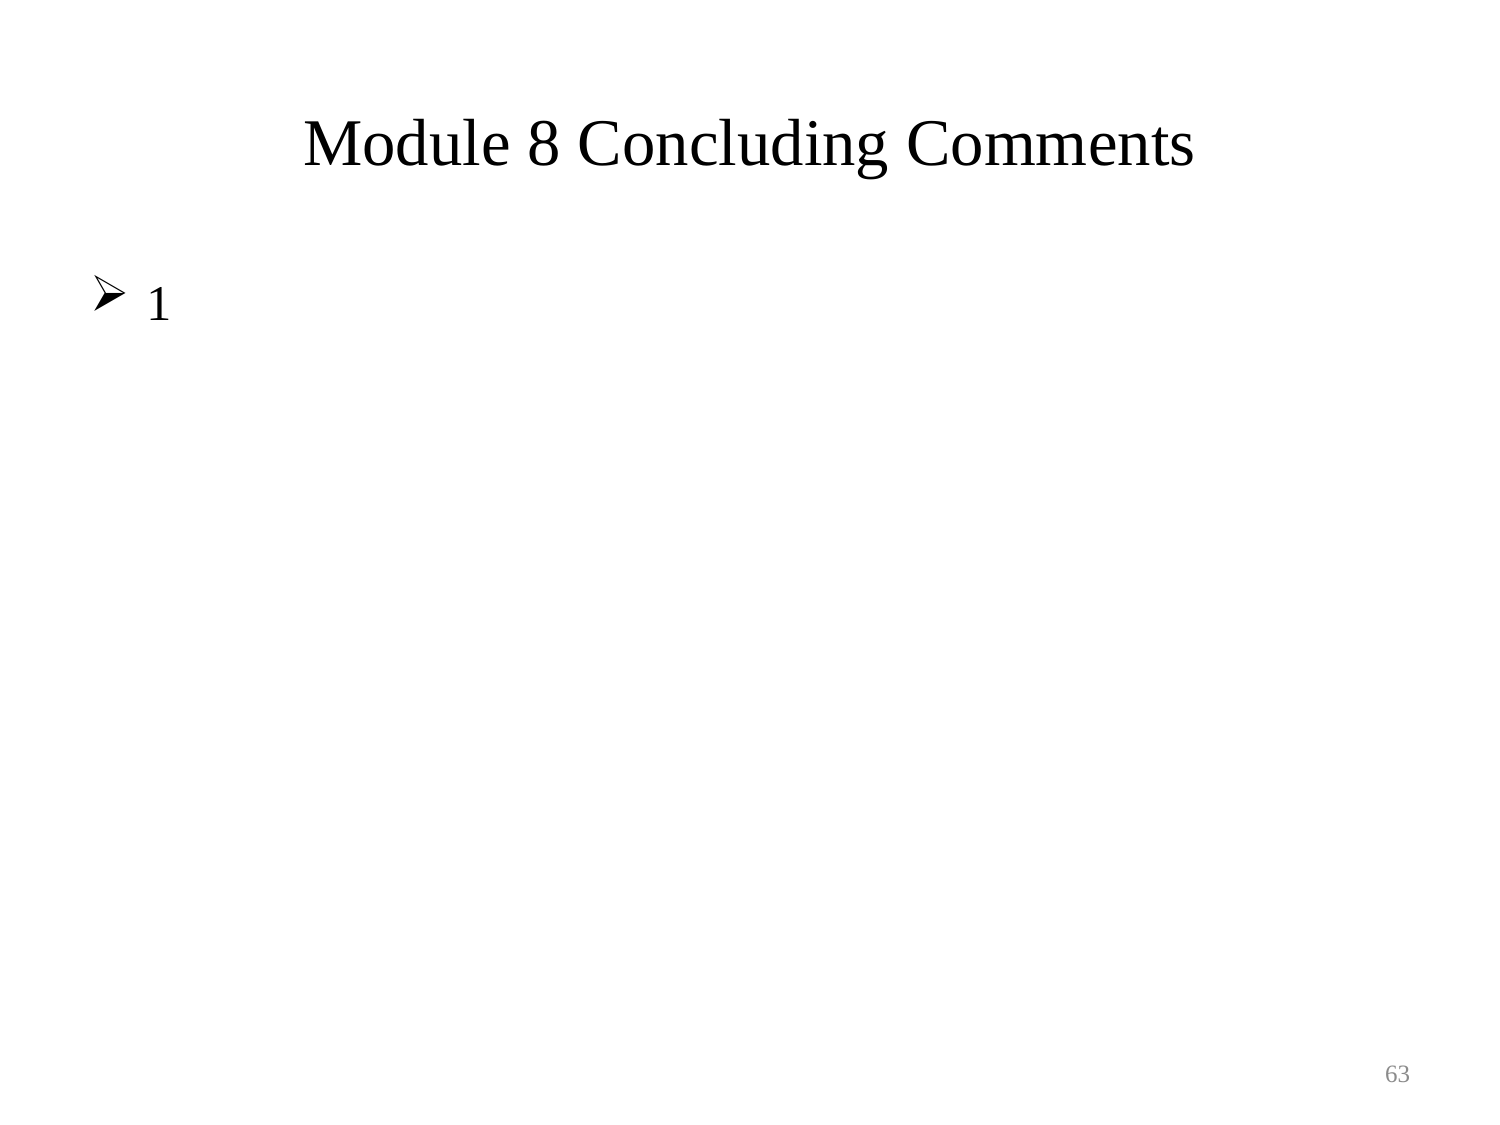

# Module 8 Concluding Comments
1

63